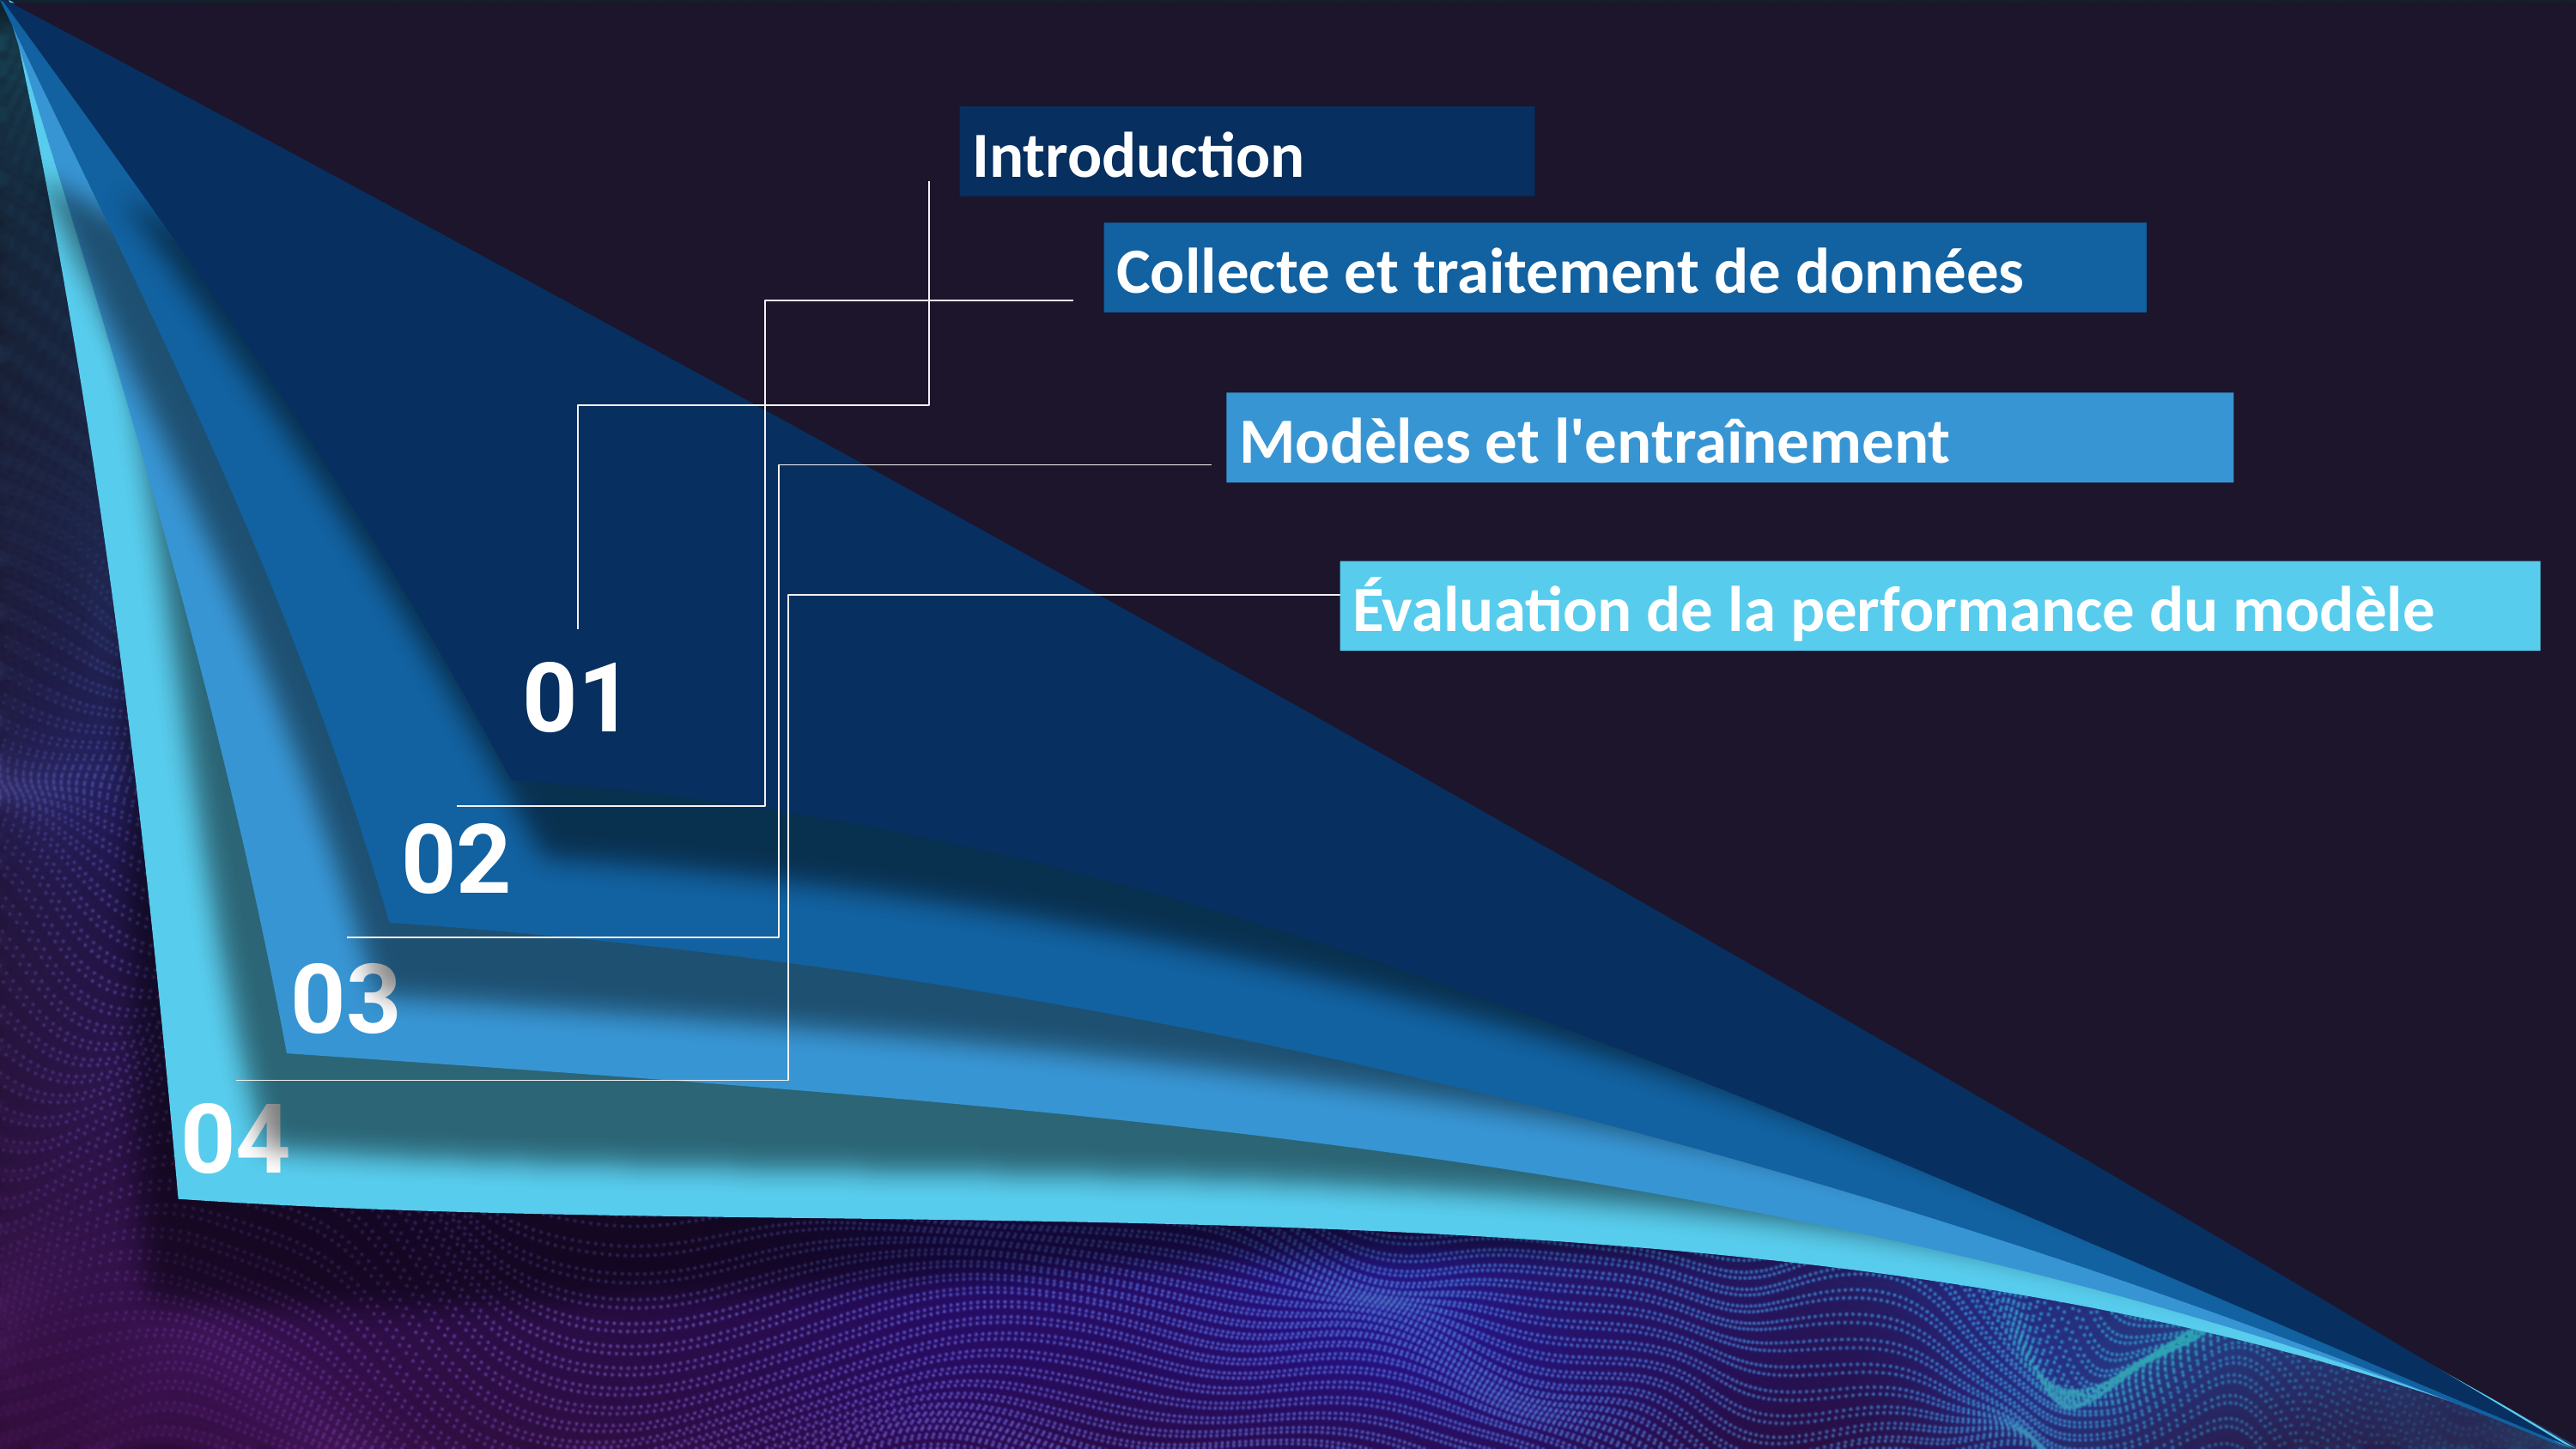

02

03

04

01

Introduction
Collecte et traitement de données
Modèles et l'entraînement
Évaluation de la performance du modèle